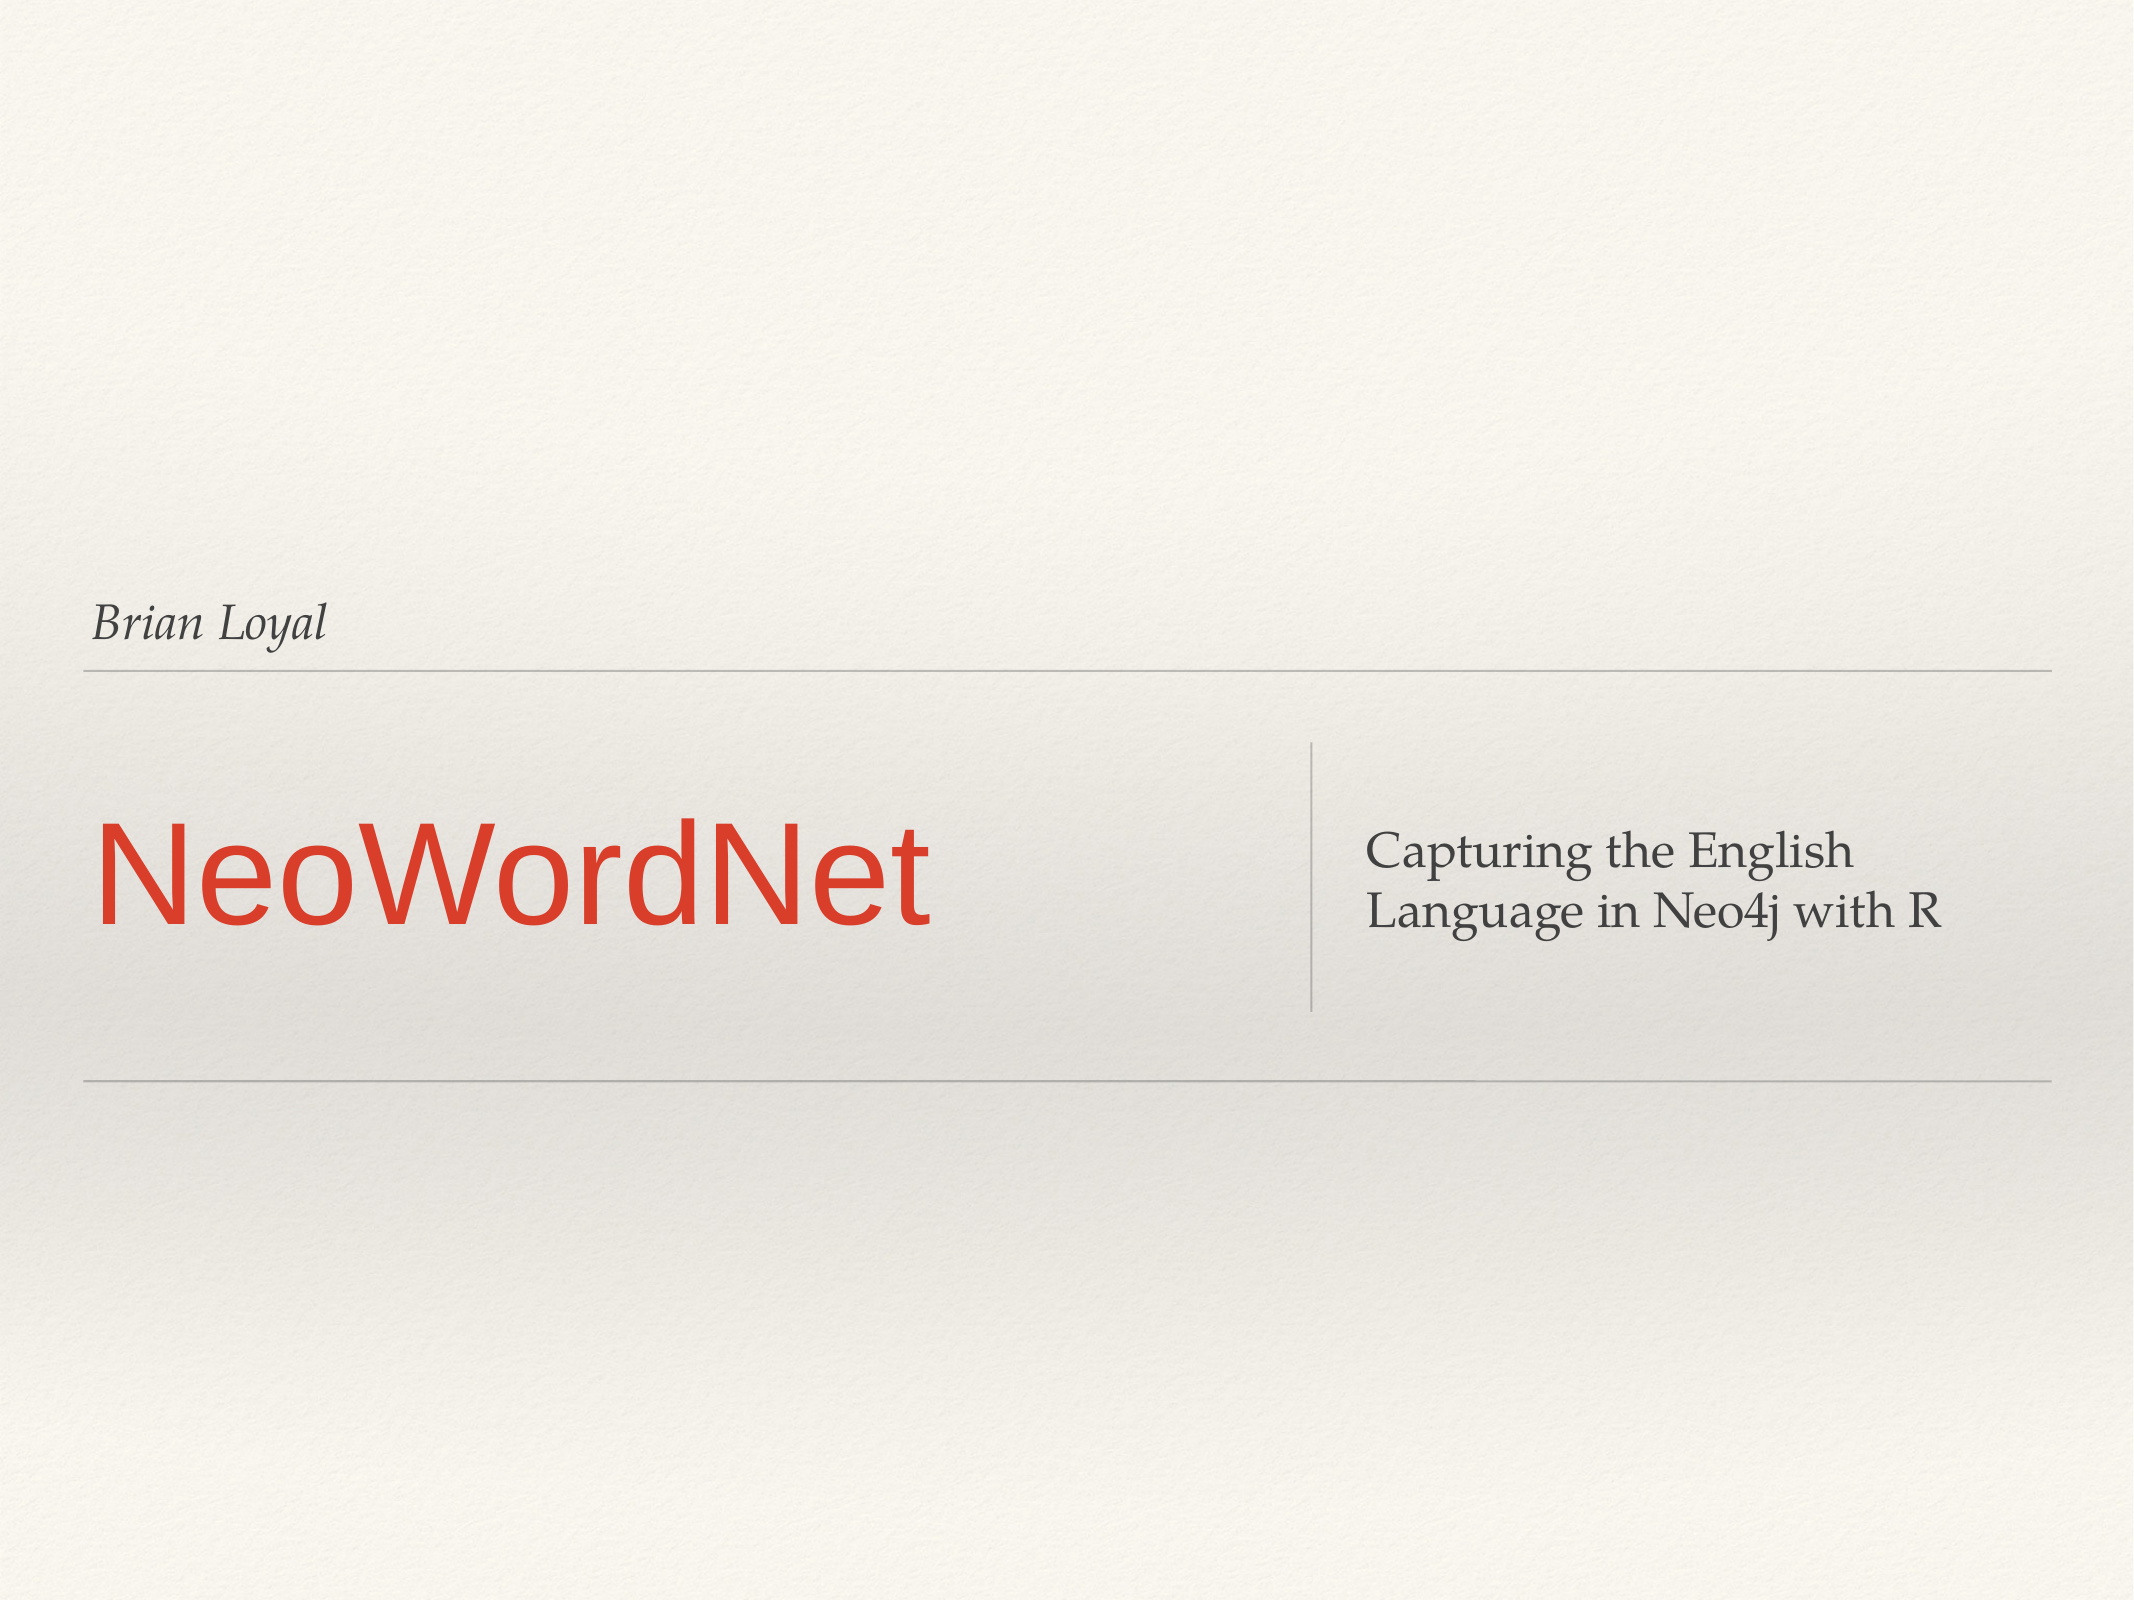

Brian Loyal
# NeoWordNet
Capturing the English Language in Neo4j with R